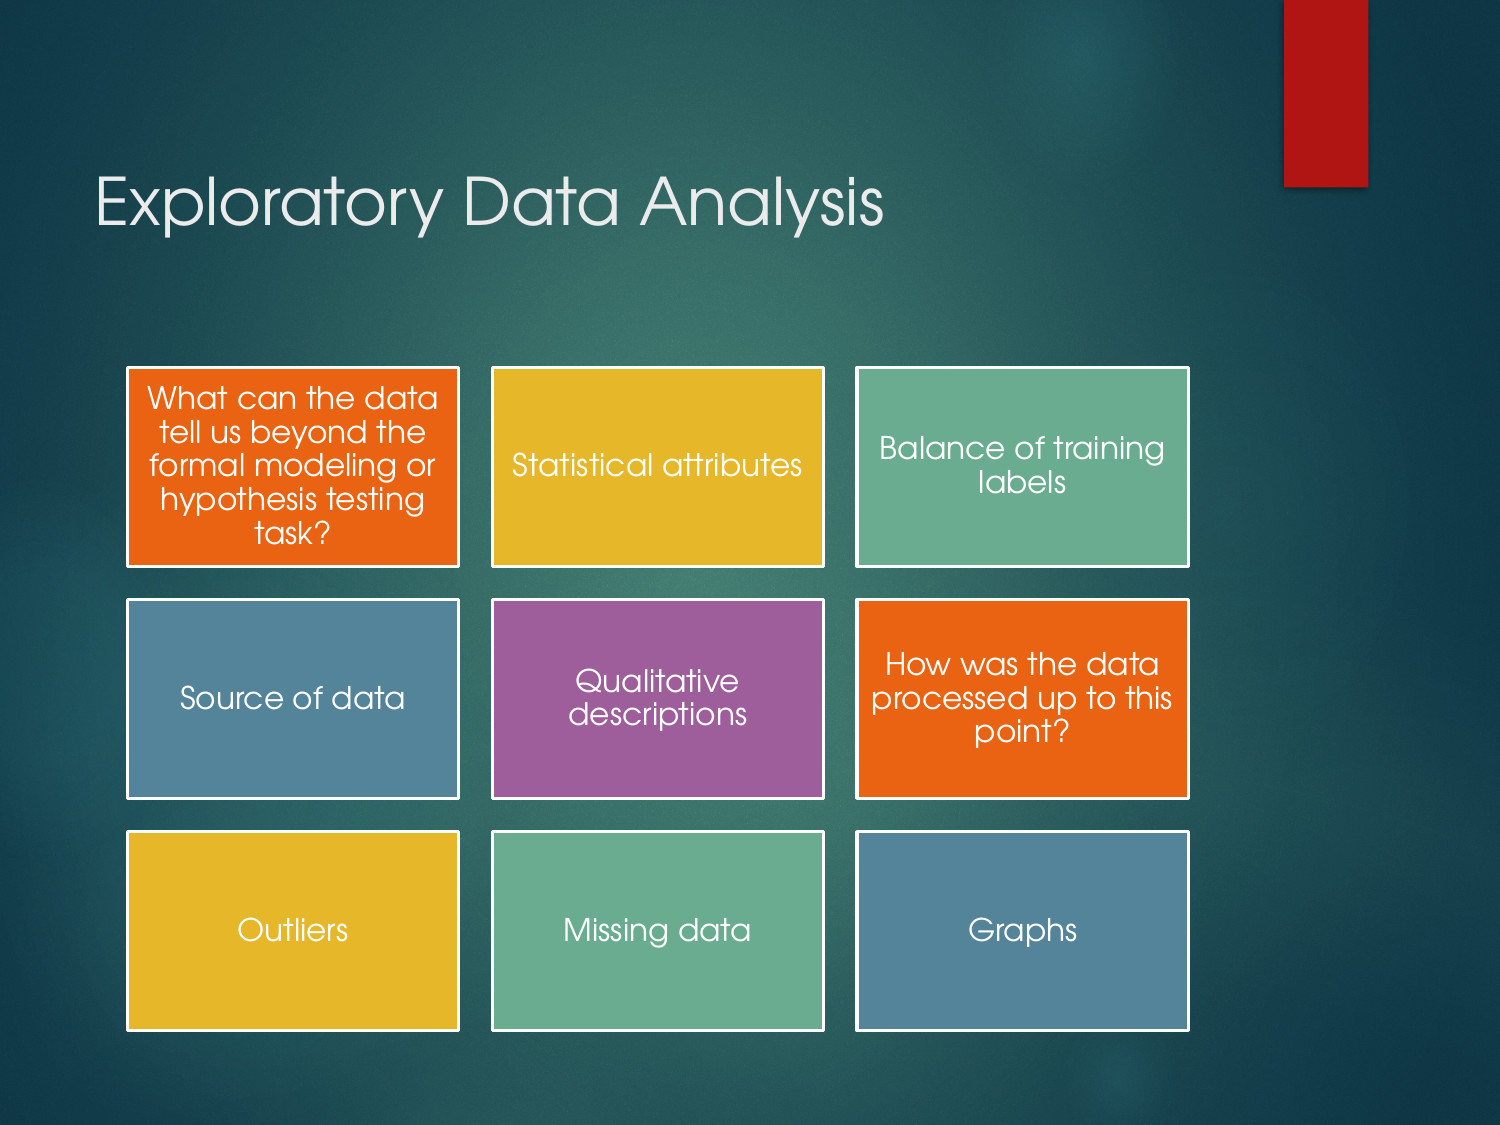

# Exploratory Data Analysis
What can the data tell us beyond the formal modeling or hypothesis testing task?
Statistical attributes
Balance of training labels
Source of data
Qualitative descriptions
How was the data processed up to this point?
Outliers
Missing data
Graphs